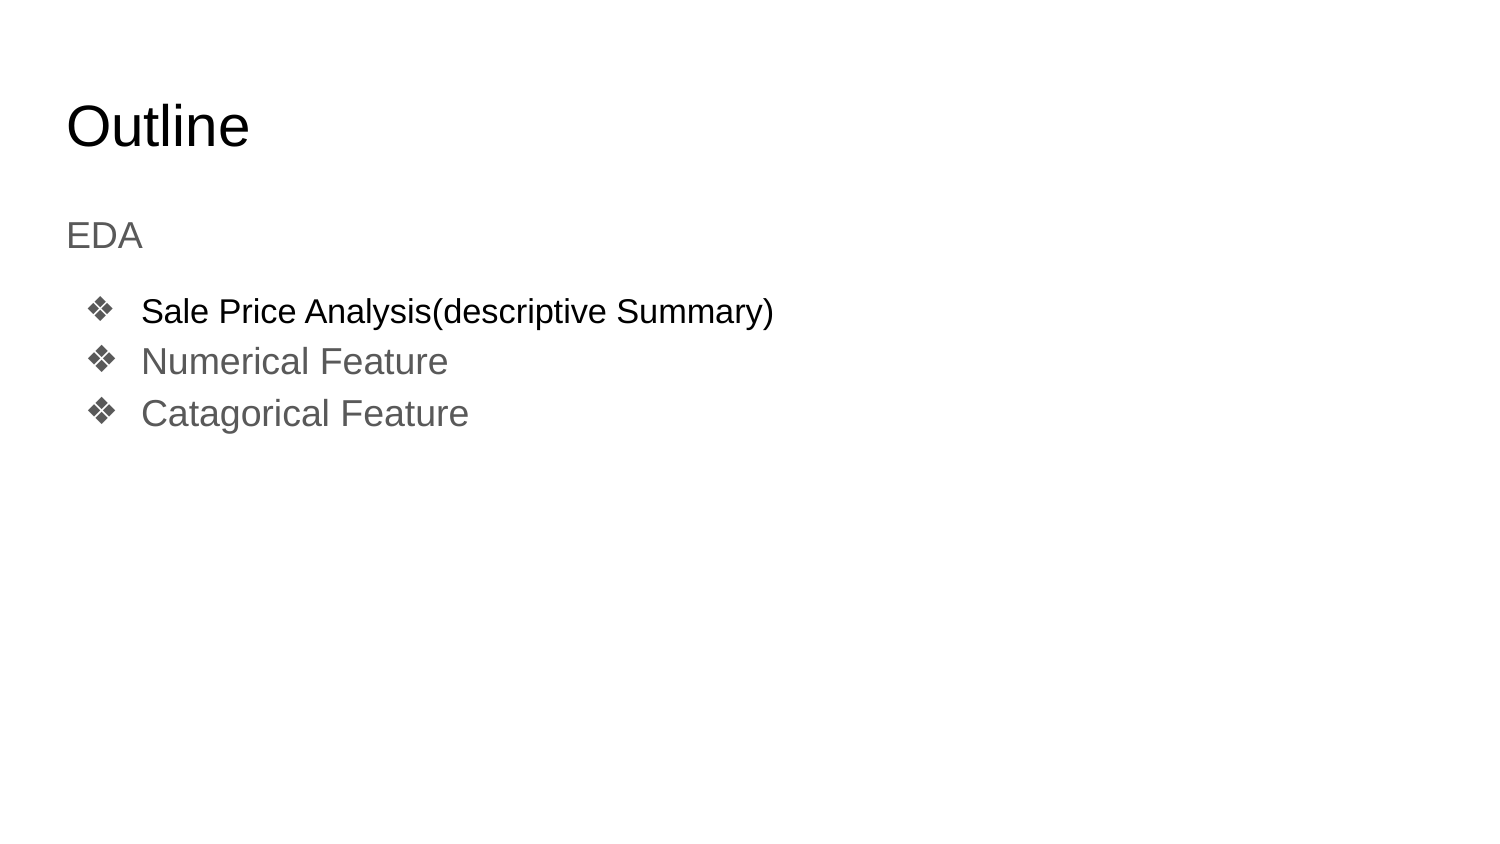

# Outline
EDA
Sale Price Analysis(descriptive Summary)
Numerical Feature
Catagorical Feature